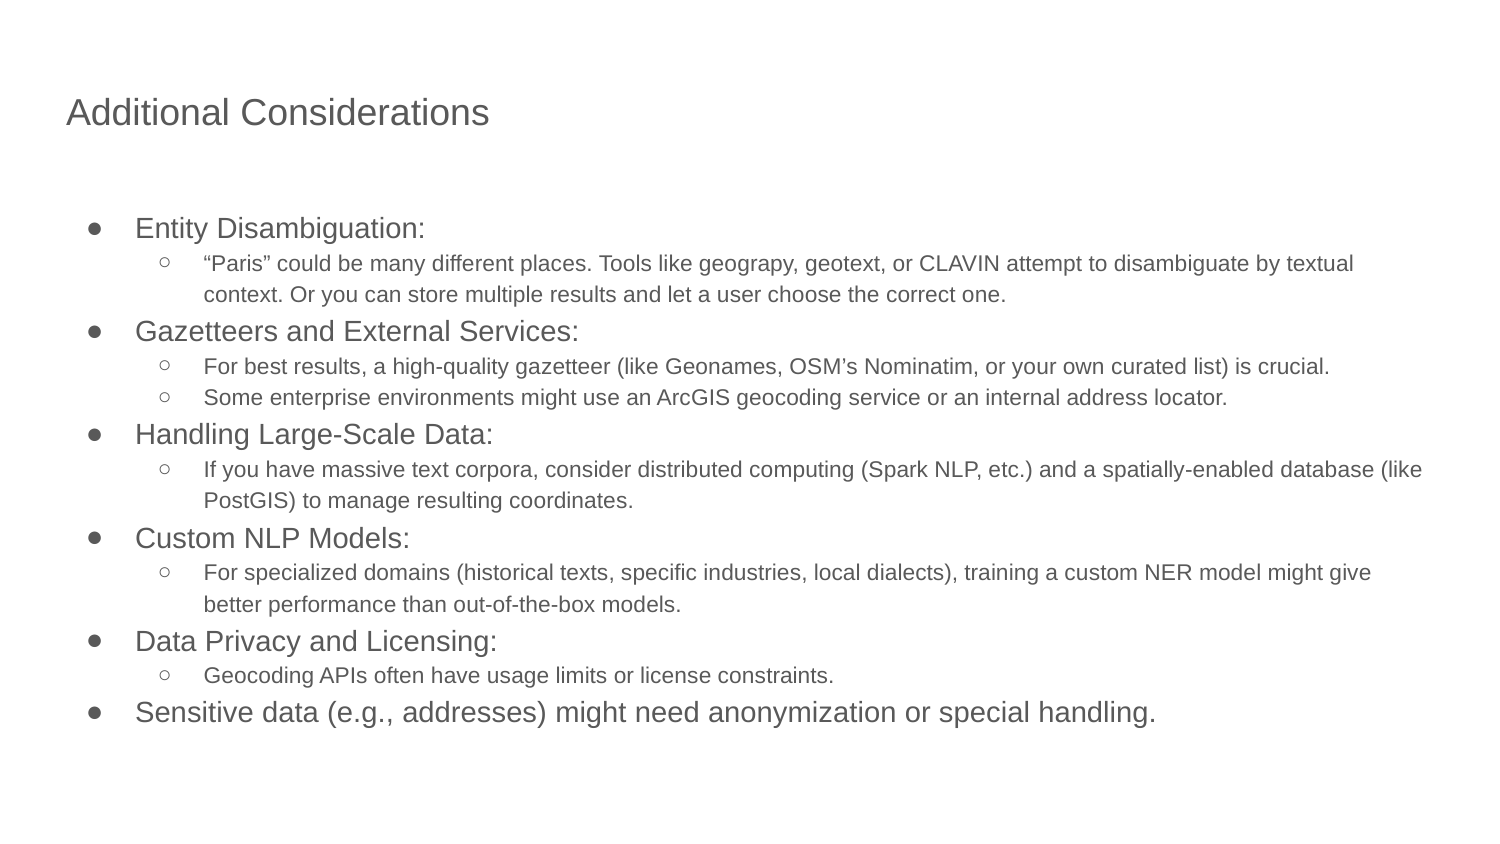

# Additional Considerations
Entity Disambiguation:
“Paris” could be many different places. Tools like geograpy, geotext, or CLAVIN attempt to disambiguate by textual context. Or you can store multiple results and let a user choose the correct one.
Gazetteers and External Services:
For best results, a high-quality gazetteer (like Geonames, OSM’s Nominatim, or your own curated list) is crucial.
Some enterprise environments might use an ArcGIS geocoding service or an internal address locator.
Handling Large-Scale Data:
If you have massive text corpora, consider distributed computing (Spark NLP, etc.) and a spatially-enabled database (like PostGIS) to manage resulting coordinates.
Custom NLP Models:
For specialized domains (historical texts, specific industries, local dialects), training a custom NER model might give better performance than out-of-the-box models.
Data Privacy and Licensing:
Geocoding APIs often have usage limits or license constraints.
Sensitive data (e.g., addresses) might need anonymization or special handling.